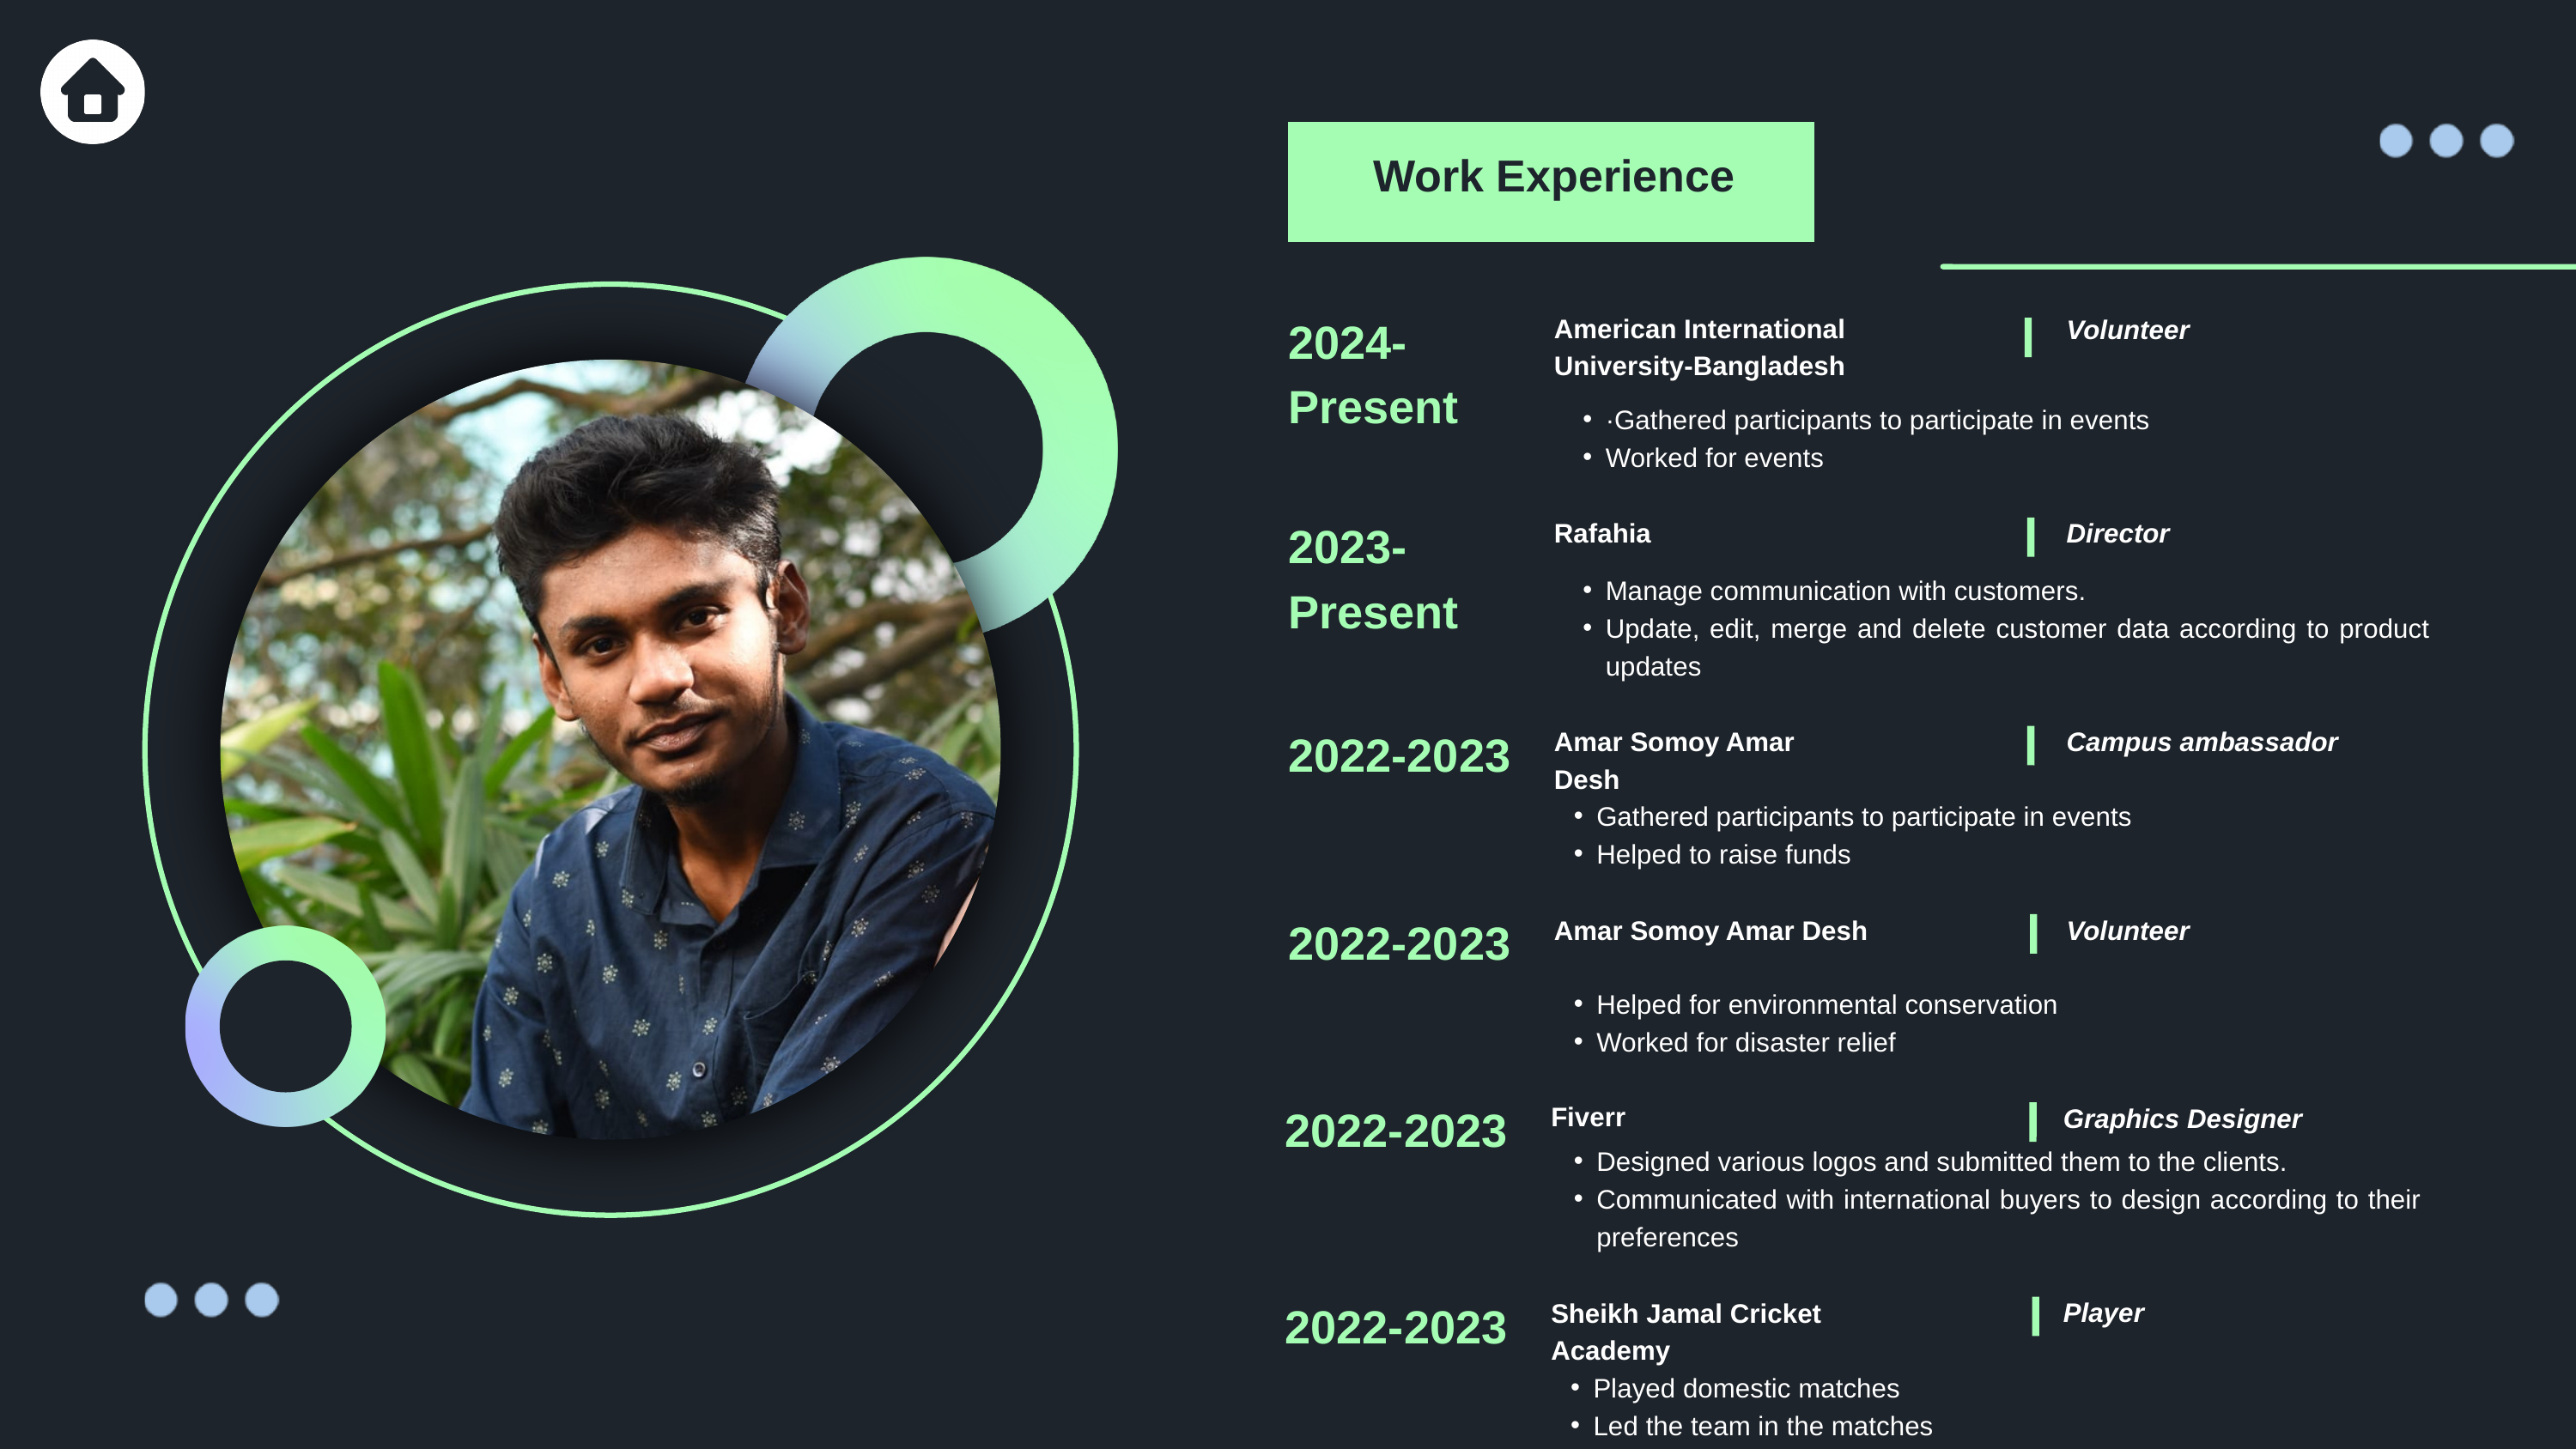

Work Experience

2024-Present
American International University-Bangladesh
Volunteer

·Gathered participants to participate in events
Worked for events

2023-Present
Rafahia
Director
Manage communication with customers.
Update, edit, merge and delete customer data according to product updates

2022-2023
Amar Somoy Amar Desh
Campus ambassador
Gathered participants to participate in events
Helped to raise funds

2022-2023
Amar Somoy Amar Desh
Volunteer
Helped for environmental conservation
Worked for disaster relief

2022-2023
Fiverr
Graphics Designer
Designed various logos and submitted them to the clients.
Communicated with international buyers to design according to their preferences

2022-2023
Player
Sheikh Jamal Cricket Academy
Played domestic matches
Led the team in the matches